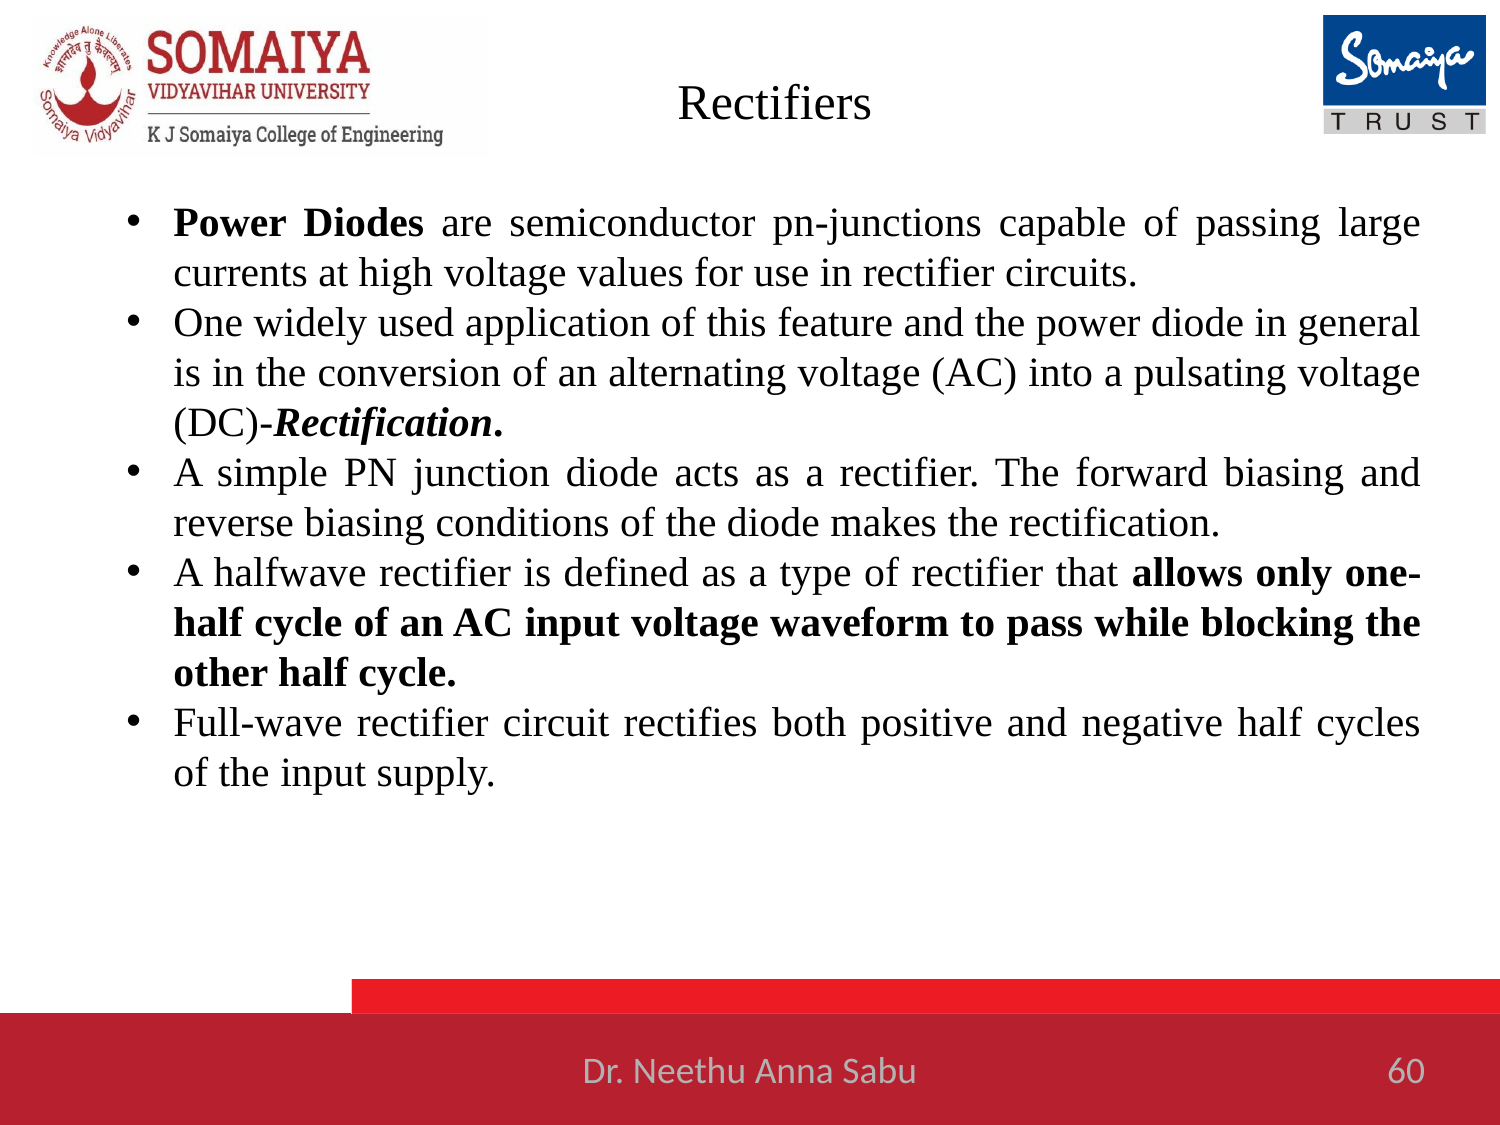

Rectifiers
Power Diodes are semiconductor pn-junctions capable of passing large currents at high voltage values for use in rectifier circuits.
One widely used application of this feature and the power diode in general is in the conversion of an alternating voltage (AC) into a pulsating voltage (DC)-Rectification.
A simple PN junction diode acts as a rectifier. The forward biasing and reverse biasing conditions of the diode makes the rectification.
A halfwave rectifier is defined as a type of rectifier that allows only one-half cycle of an AC input voltage waveform to pass while blocking the other half cycle.
Full-wave rectifier circuit rectifies both positive and negative half cycles of the input supply.

Dr. Neethu Anna Sabu
60